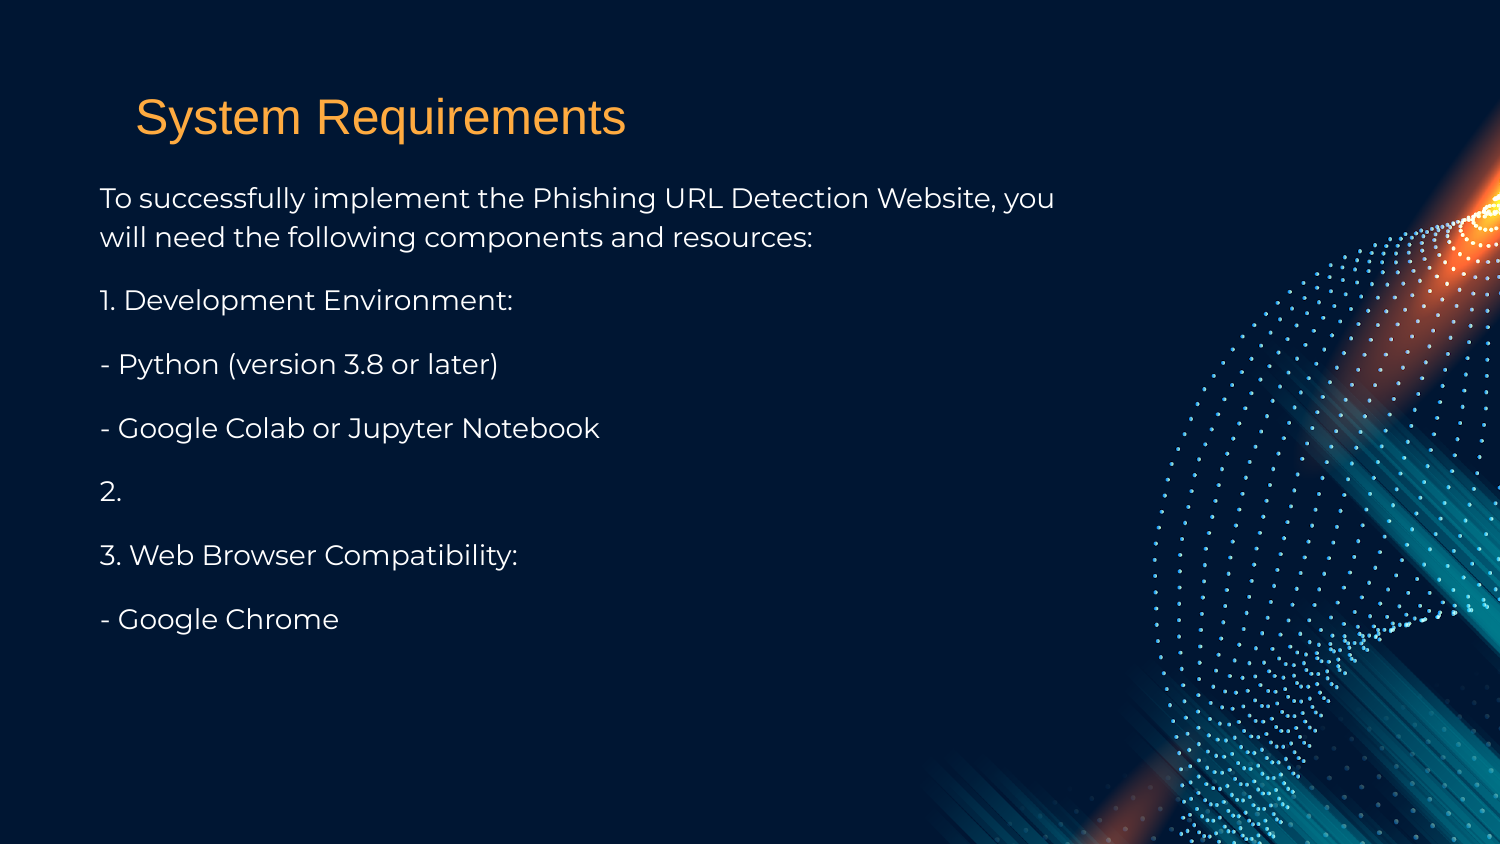

# System Requirements
To successfully implement the Phishing URL Detection Website, you will need the following components and resources:
1. Development Environment:
- Python (version 3.8 or later)
- Google Colab or Jupyter Notebook
2.
3. Web Browser Compatibility:
- Google Chrome